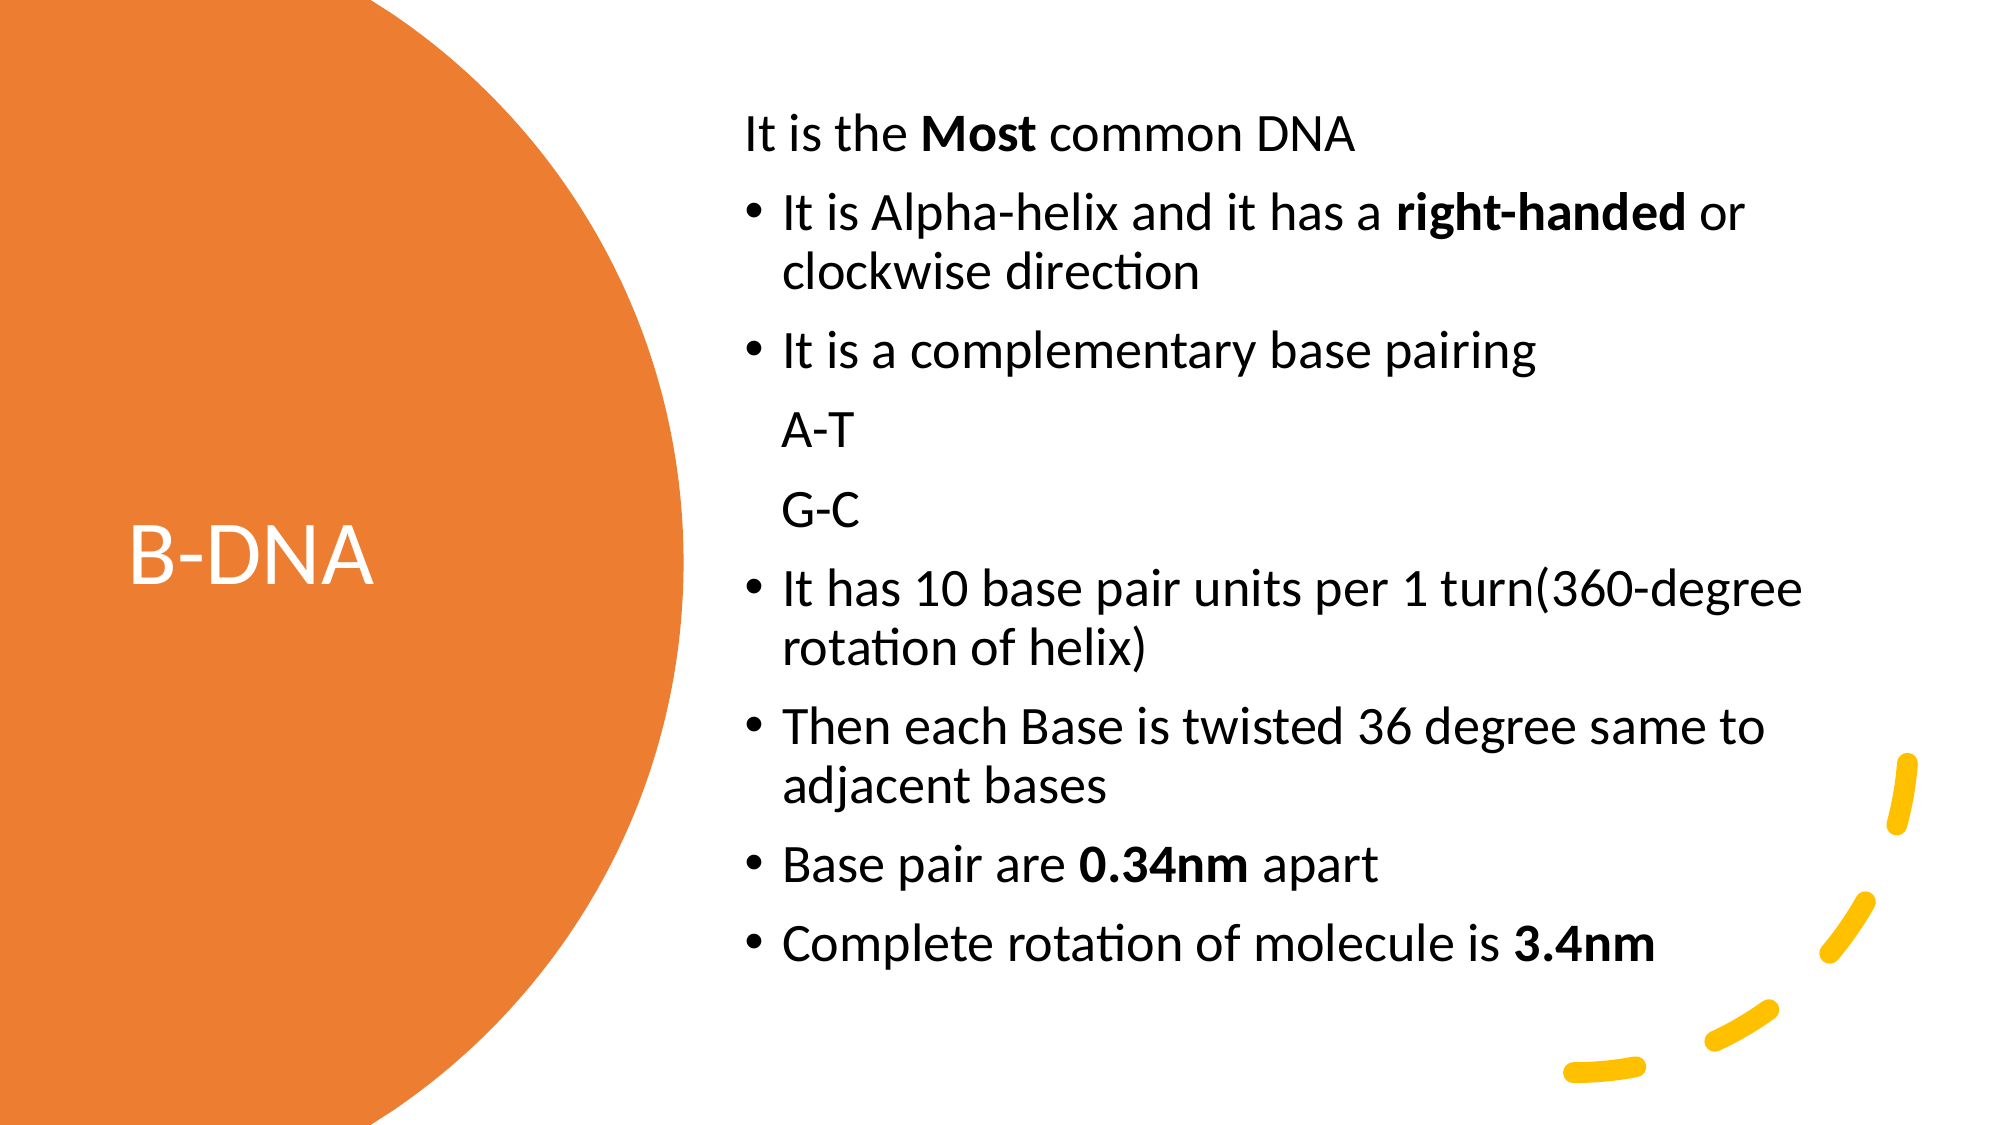

It is the Most common DNA
It is Alpha-helix and it has a right-handed or clockwise direction
It is a complementary base pairing
   A-T
   G-C
It has 10 base pair units per 1 turn(360-degree rotation of helix)
Then each Base is twisted 36 degree same to adjacent bases
Base pair are 0.34nm apart
Complete rotation of molecule is 3.4nm

# B-DNA